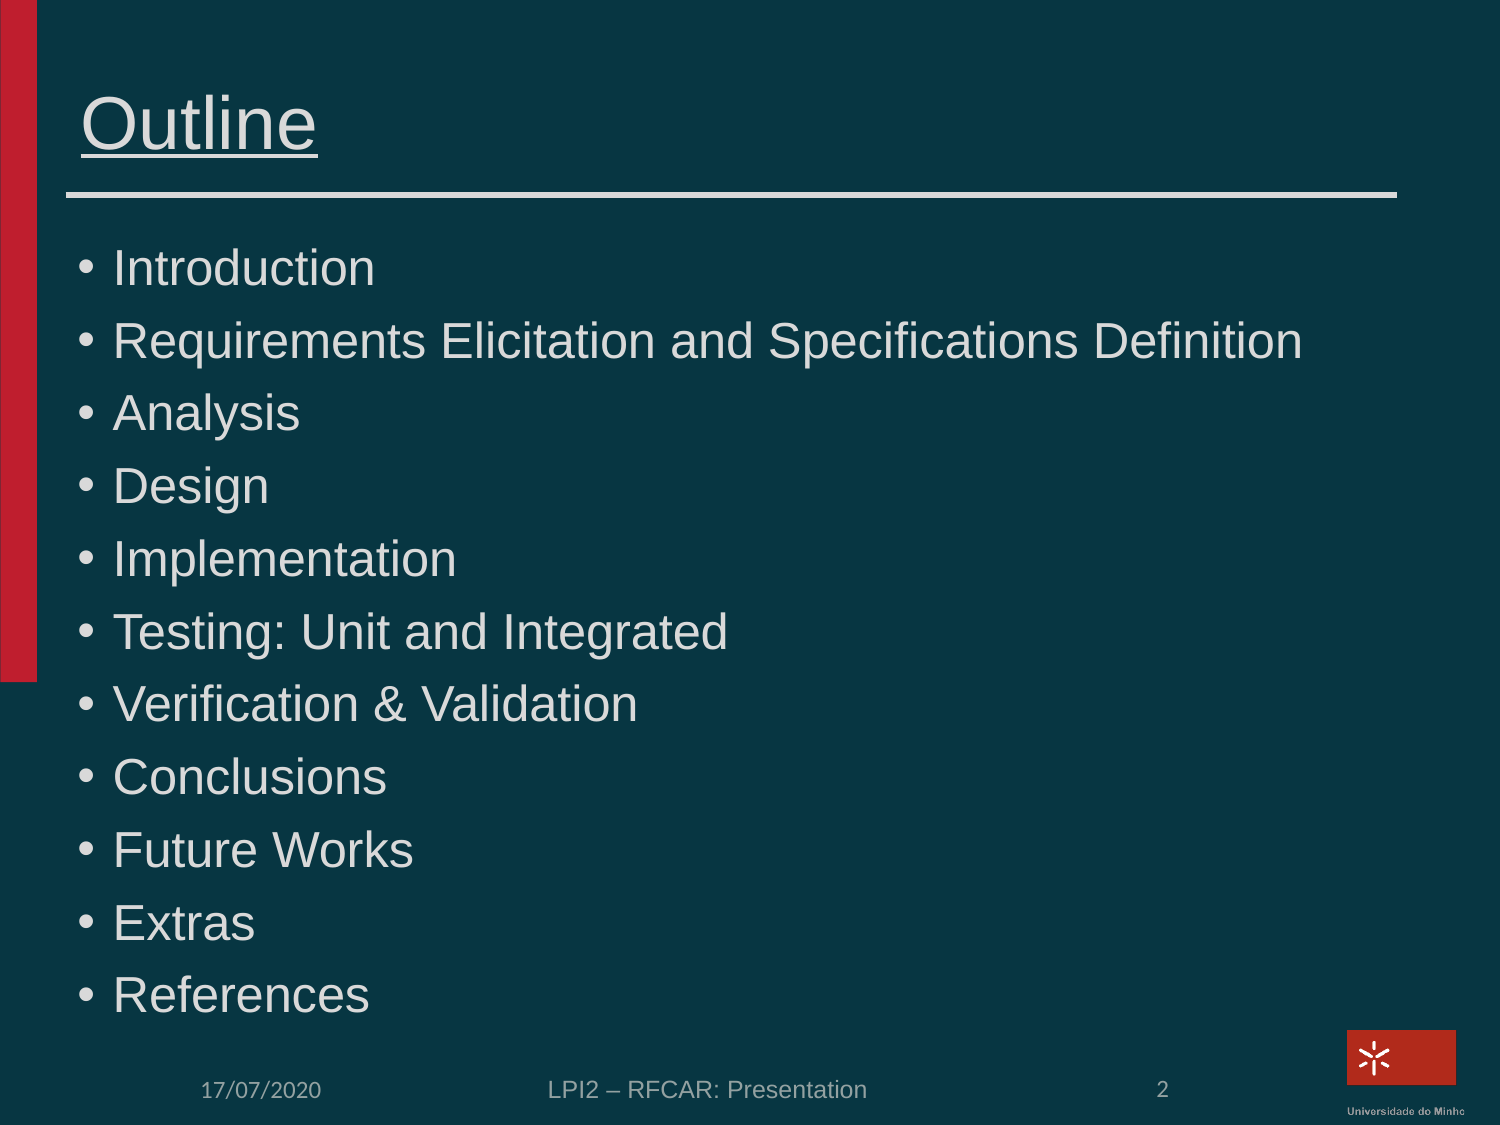

# Outline
Introduction
Requirements Elicitation and Specifications Definition
Analysis
Design
Implementation
Testing: Unit and Integrated
Verification & Validation
Conclusions
Future Works
Extras
References

2
LPI2 – RFCAR: Presentation
17/07/2020